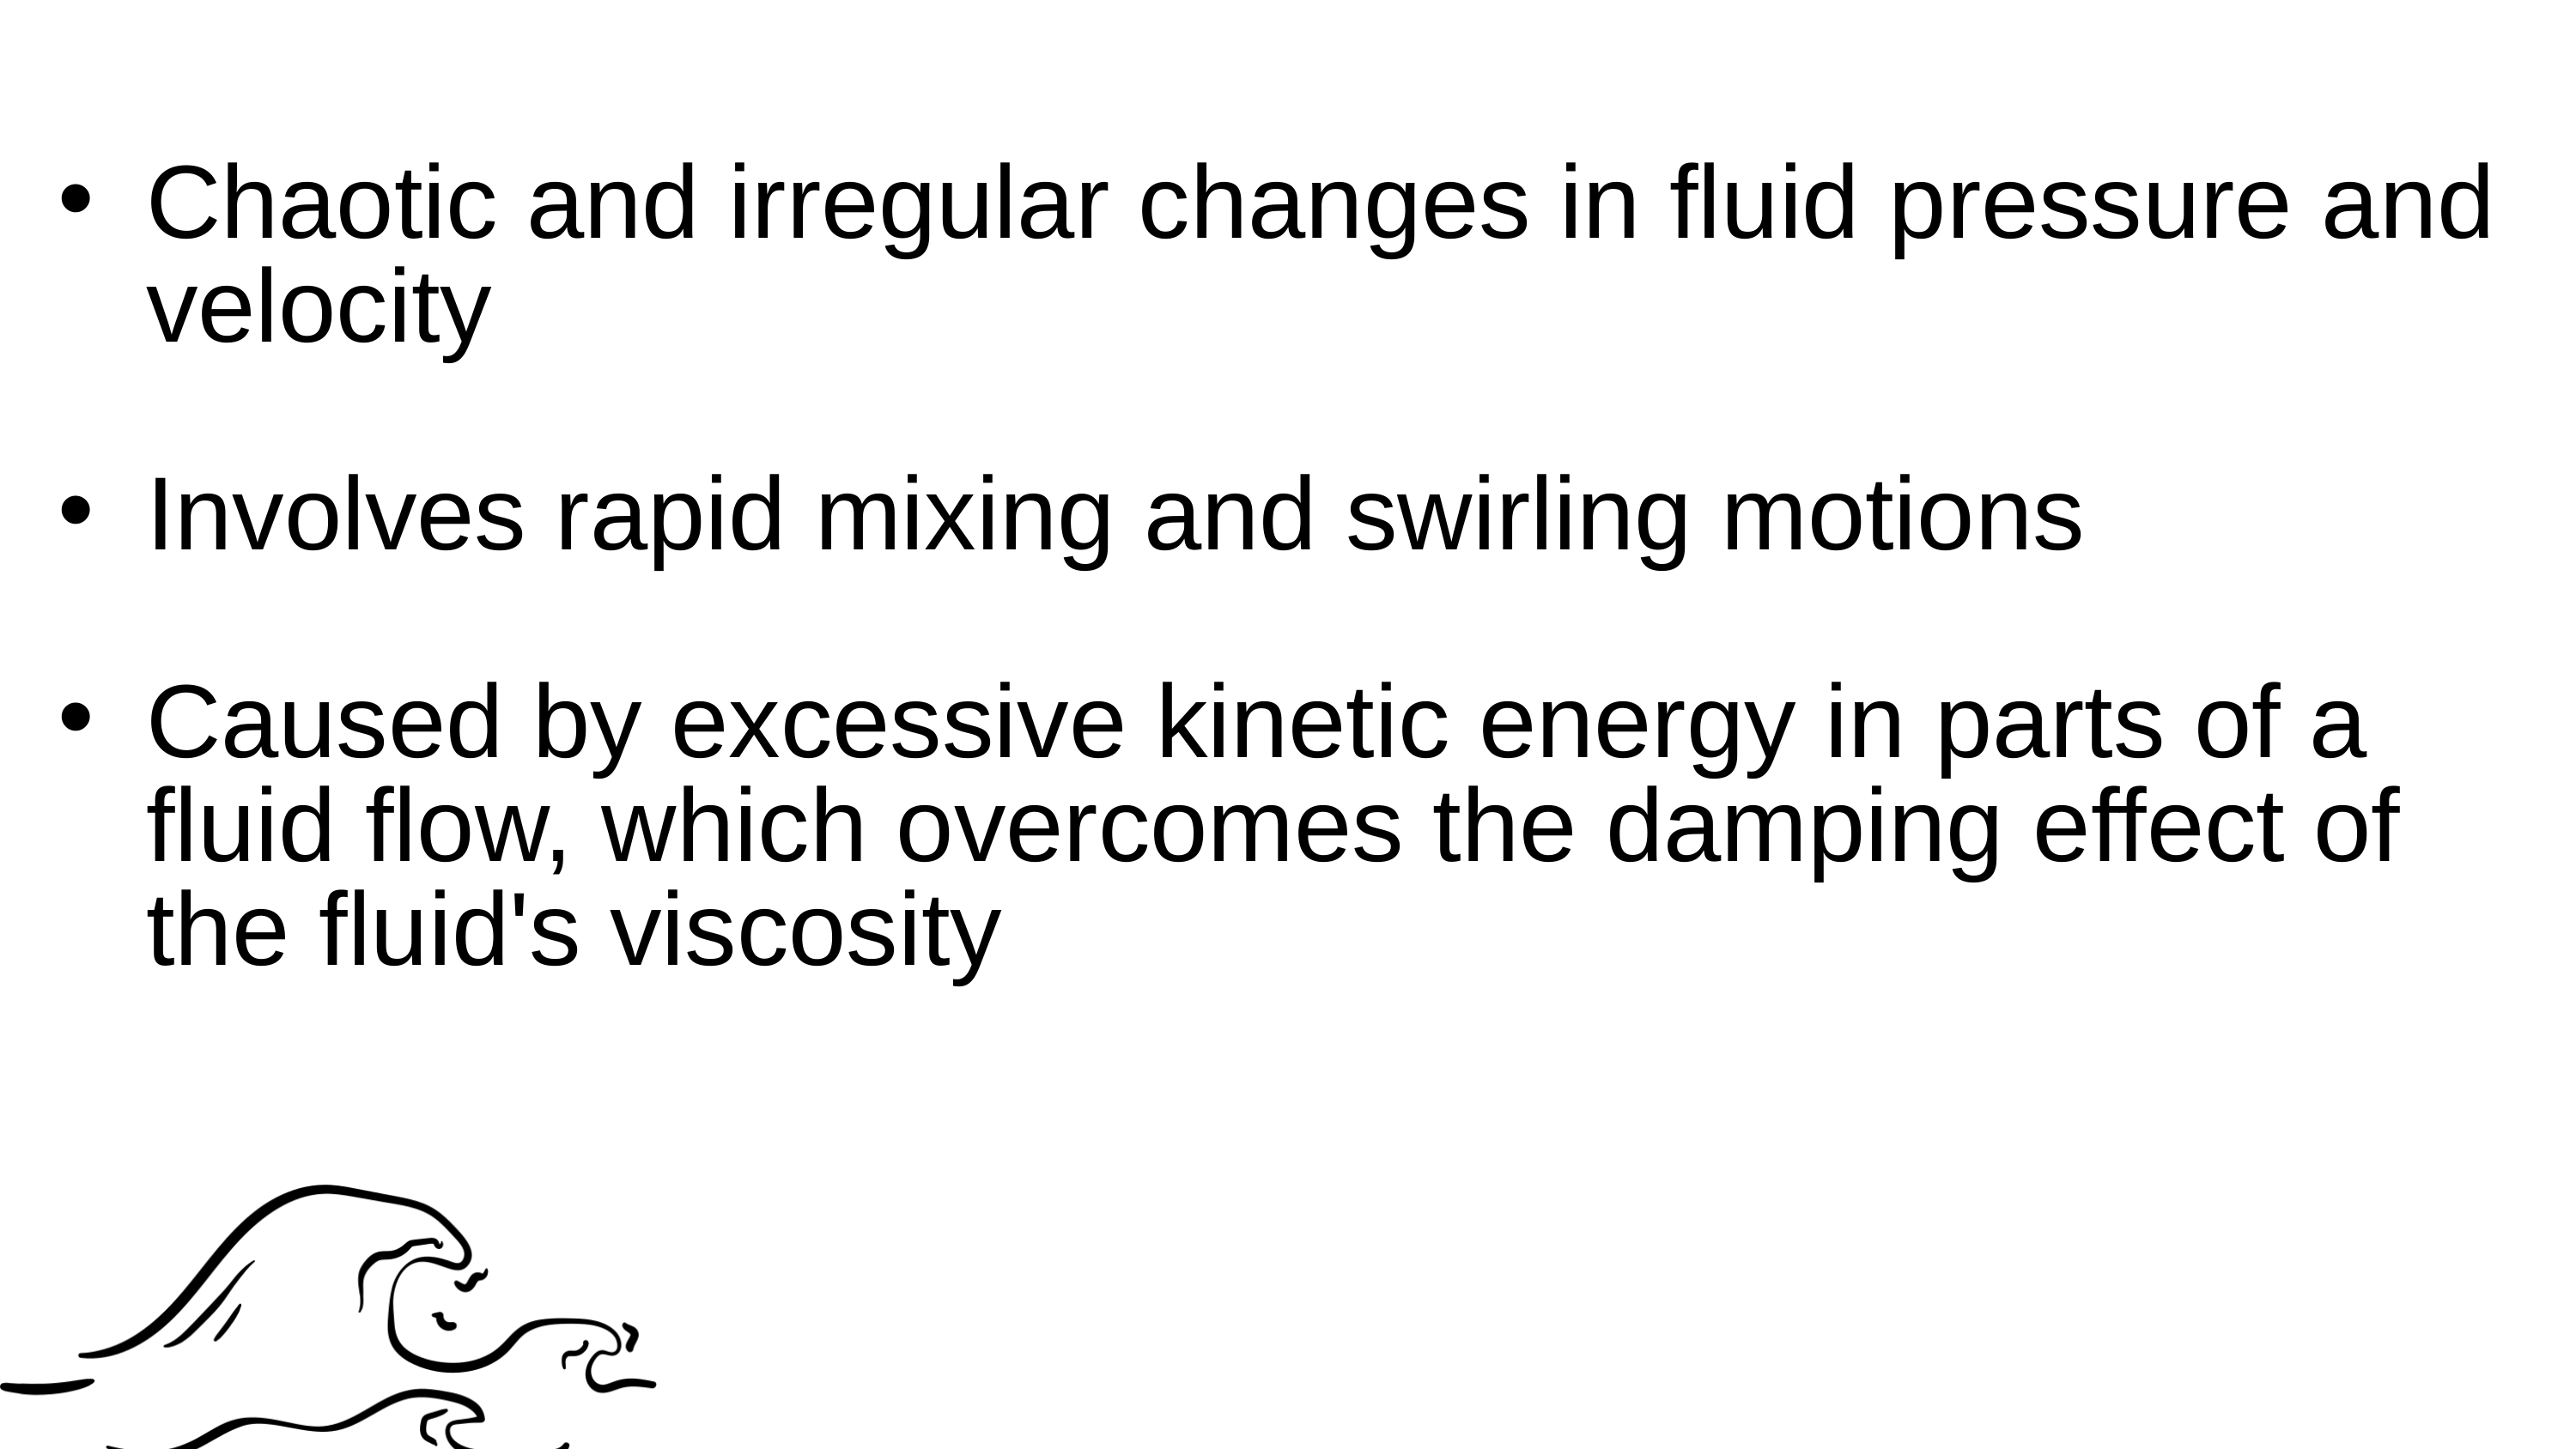

Chaotic and irregular changes in fluid pressure and velocity

Involves rapid mixing and swirling motions

Caused by excessive kinetic energy in parts of a fluid flow, which overcomes the damping effect of the fluid's viscosity